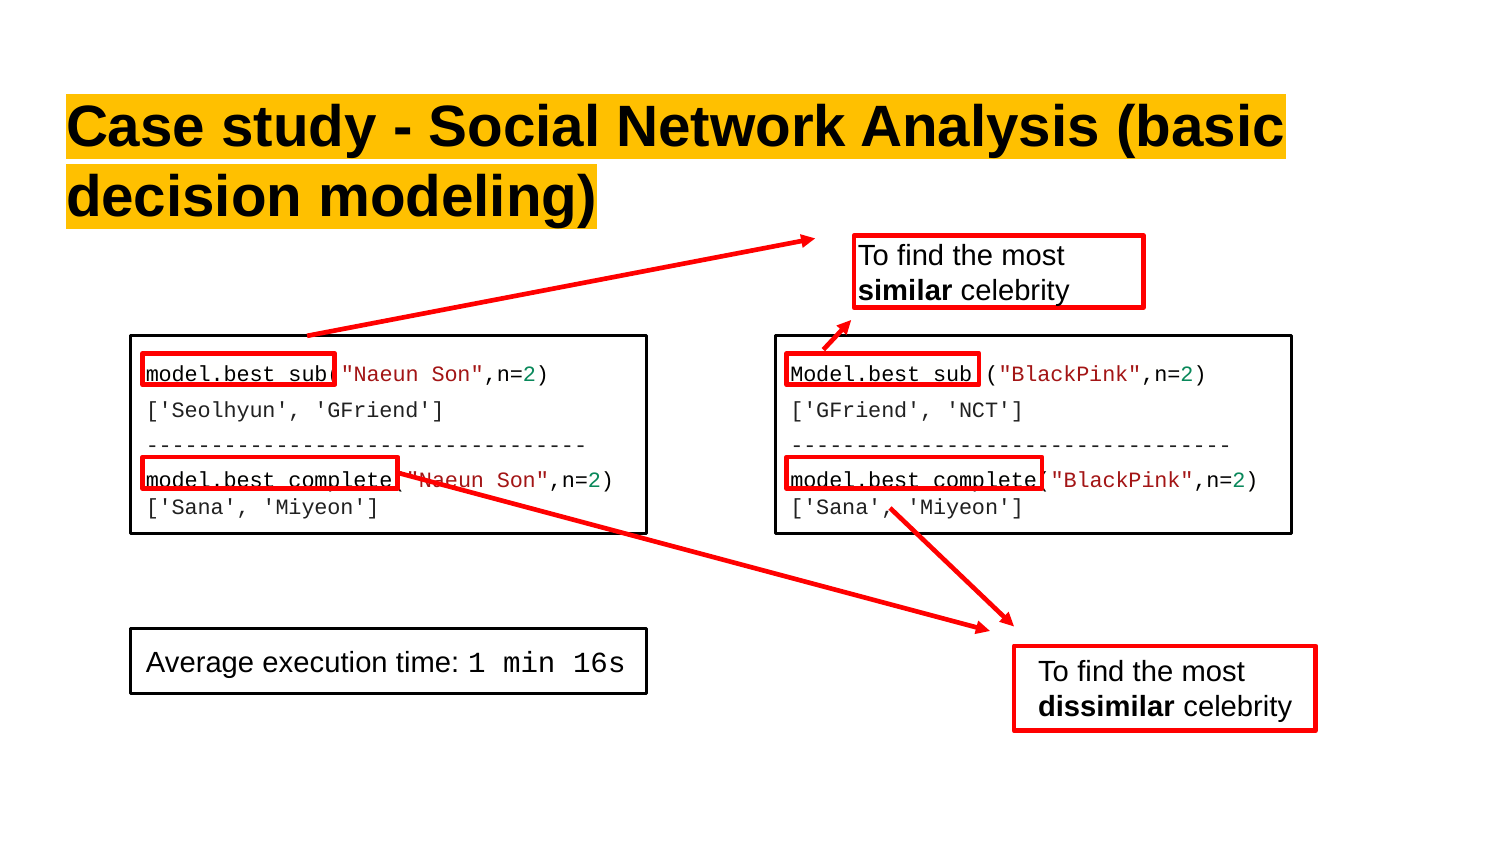

# Case study - Social Network Analysis (basic decision modeling)
To find the most
similar celebrity

model.best_sub("Naeun Son",n=2)
['Seolhyun', 'GFriend']
----------------------------------
model.best_complete("Naeun Son",n=2)
['Sana', 'Miyeon']
Model.best_sub ("BlackPink",n=2)
['GFriend', 'NCT']
----------------------------------
model.best_complete("BlackPink",n=2)
['Sana', 'Miyeon']

Average execution time: 1 min 16s
To find the most dissimilar celebrity